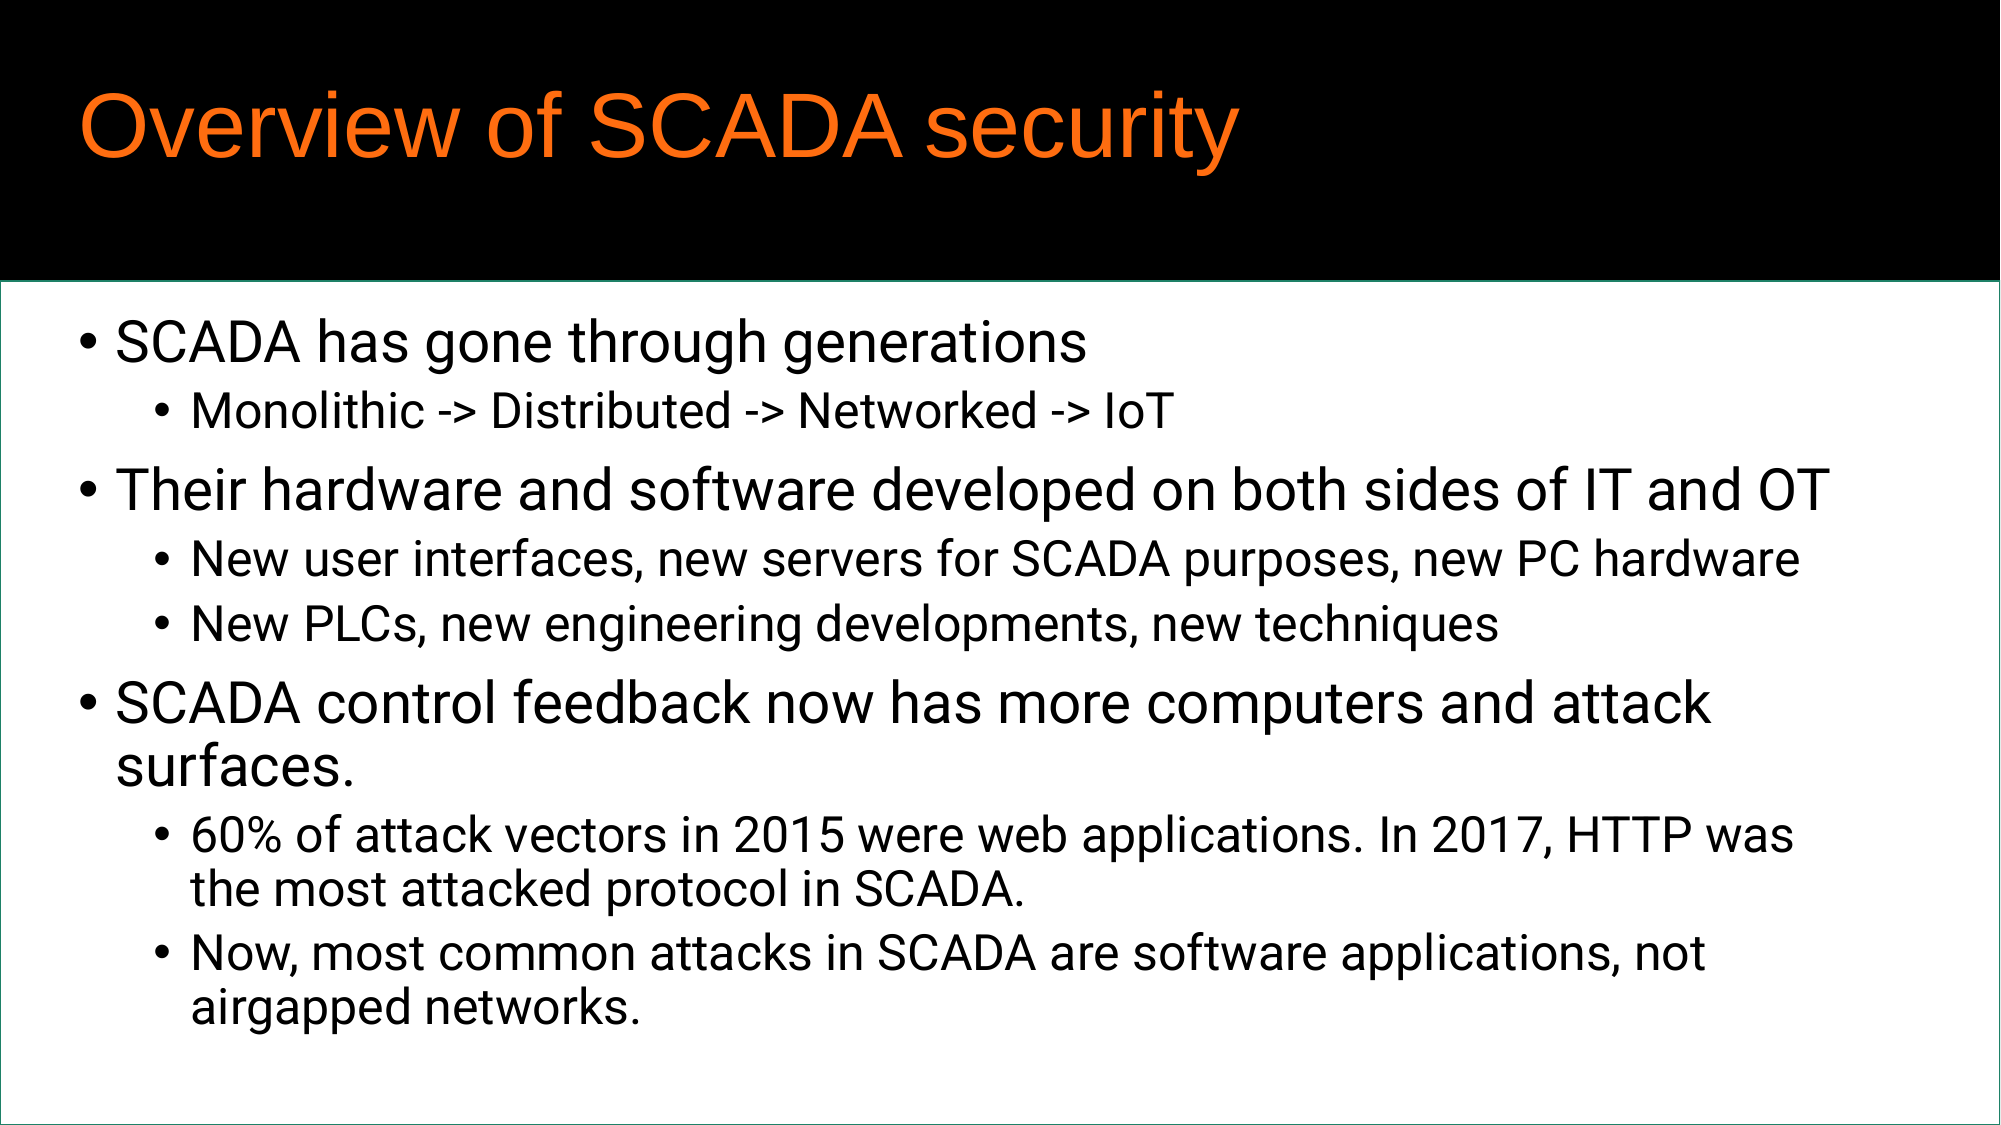

# Overview of SCADA security
SCADA has gone through generations
Monolithic -> Distributed -> Networked -> IoT
Their hardware and software developed on both sides of IT and OT
New user interfaces, new servers for SCADA purposes, new PC hardware
New PLCs, new engineering developments, new techniques
SCADA control feedback now has more computers and attack surfaces.
60% of attack vectors in 2015 were web applications. In 2017, HTTP was the most attacked protocol in SCADA.
Now, most common attacks in SCADA are software applications, not airgapped networks.